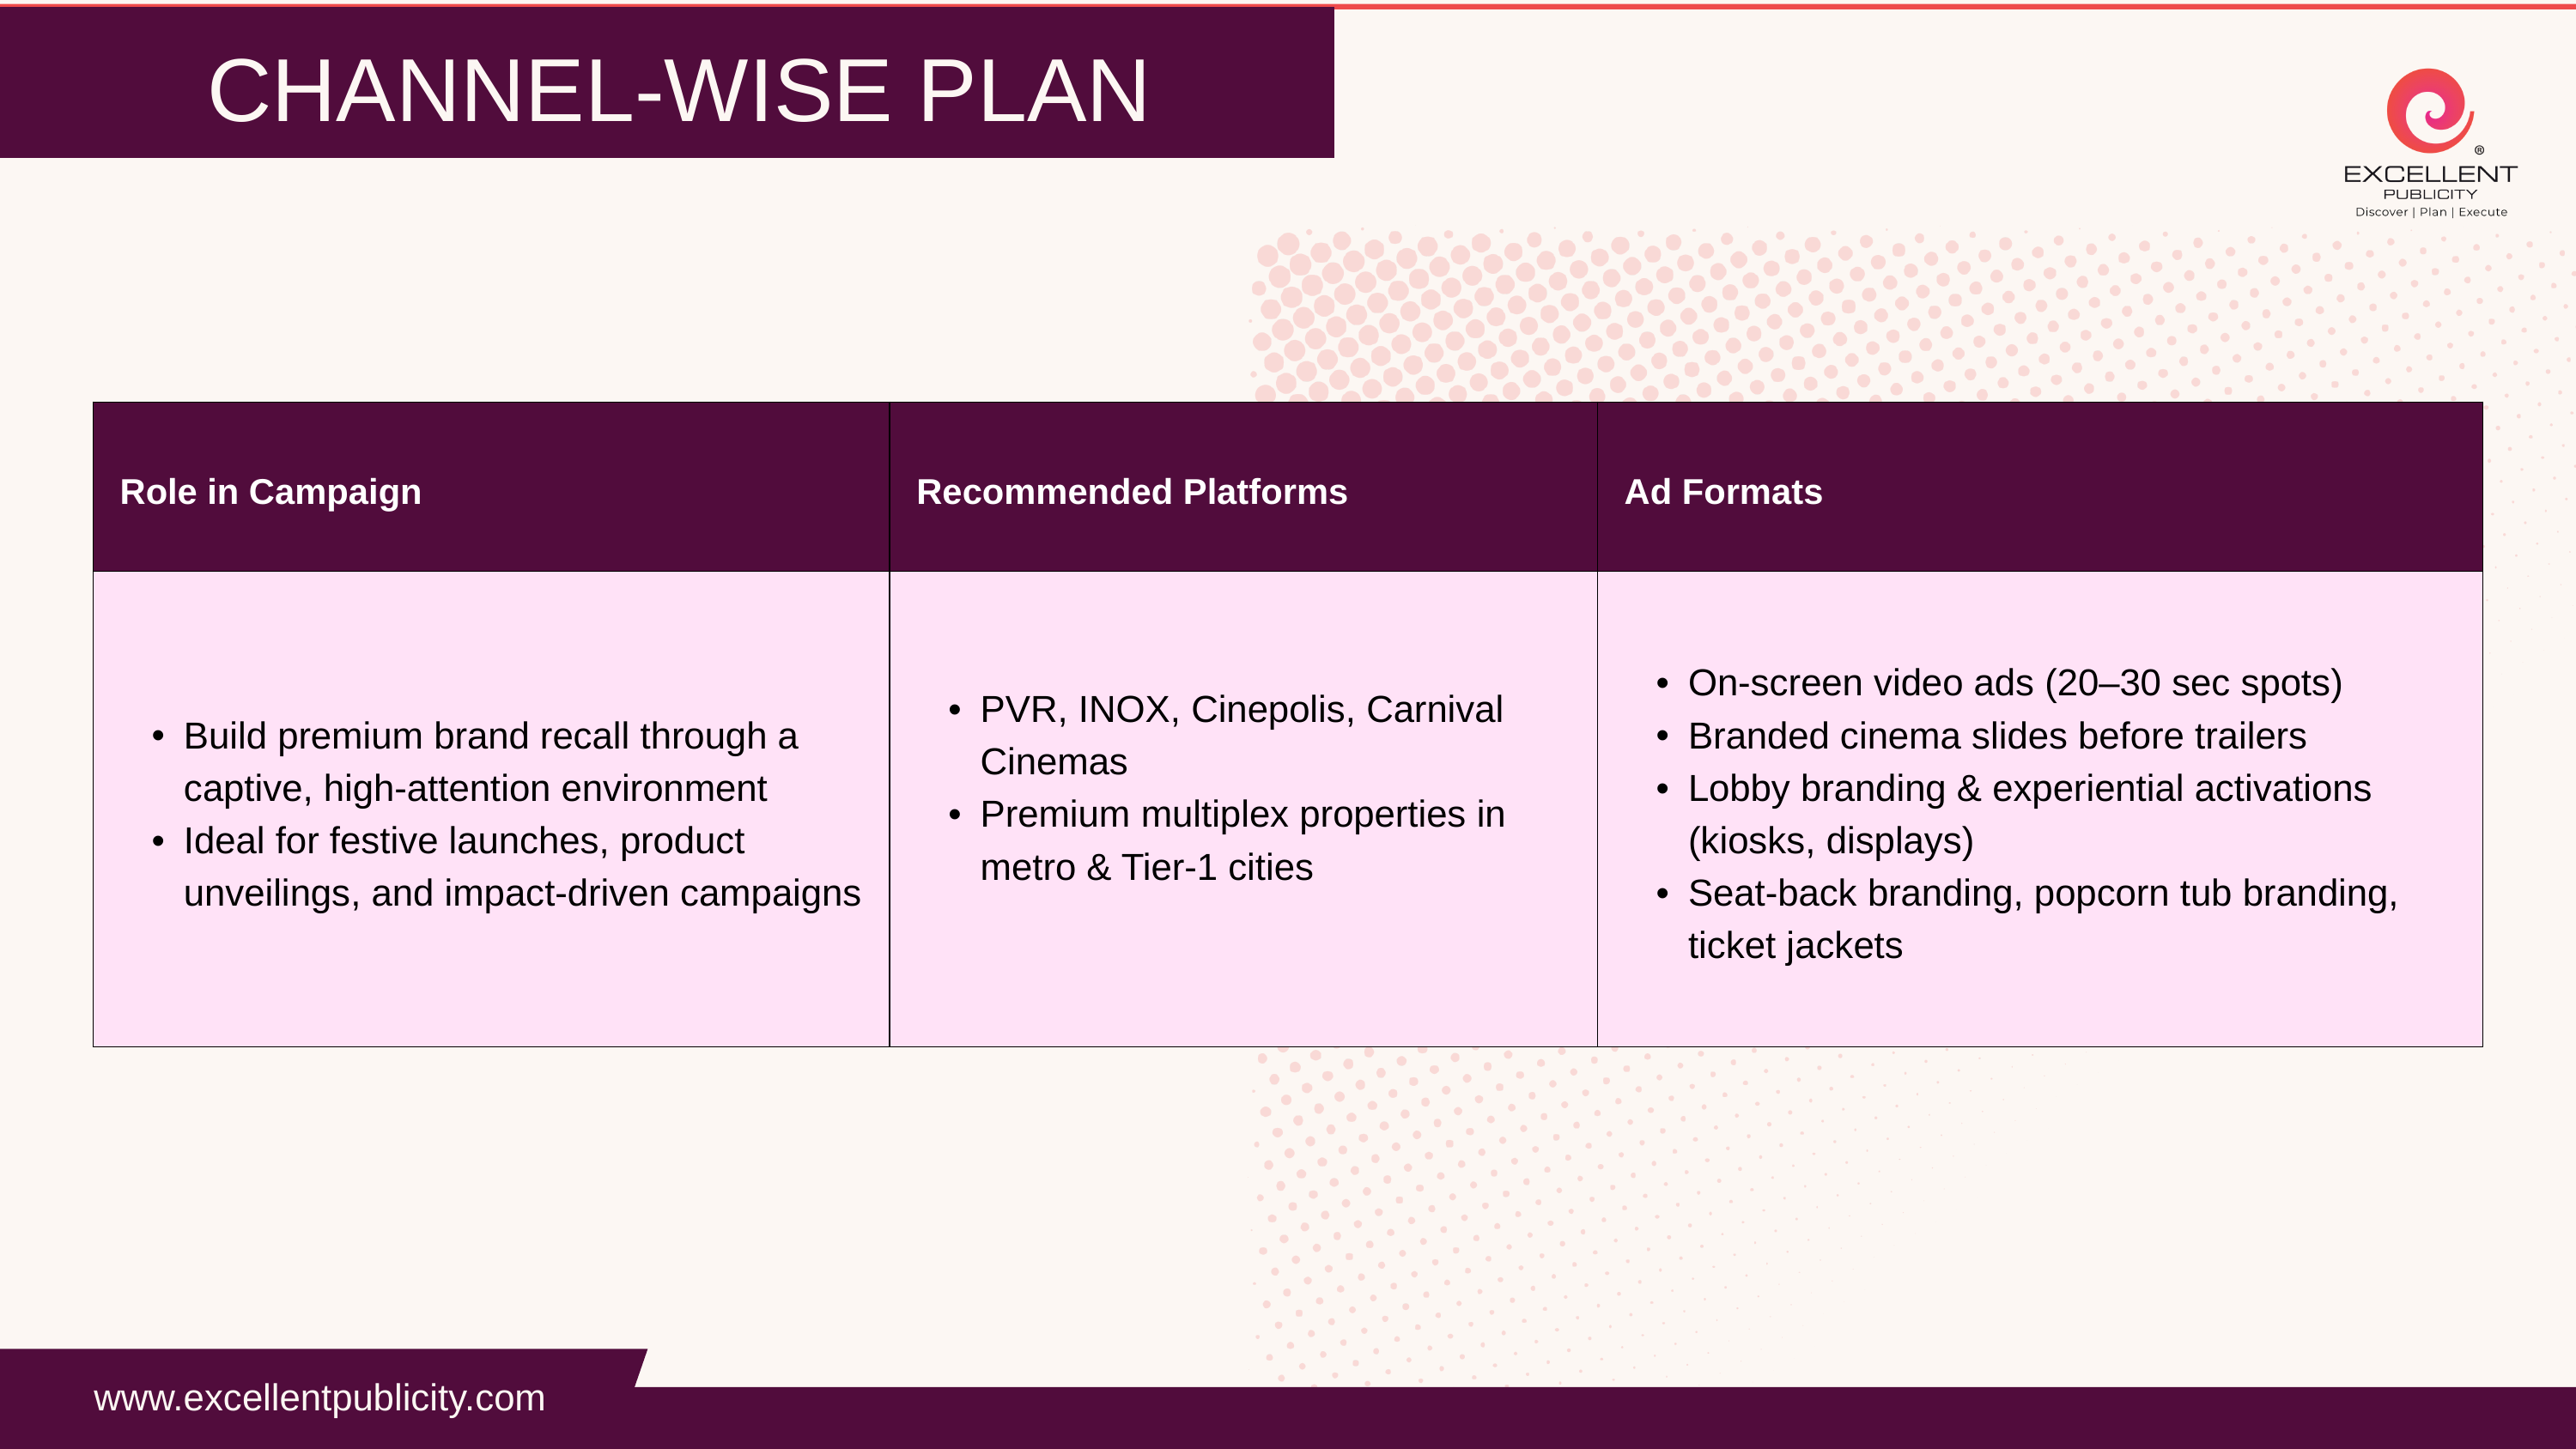

CHANNEL-WISE PLAN CINEMA

| Role in Campaign | Recommended Platforms | Ad Formats |
| --- | --- | --- |
| Build premium brand recall through a captive, high-attention environment Ideal for festive launches, product unveilings, and impact-driven campaigns | PVR, INOX, Cinepolis, Carnival Cinemas Premium multiplex properties in metro & Tier-1 cities | On-screen video ads (20–30 sec spots) Branded cinema slides before trailers Lobby branding & experiential activations (kiosks, displays) Seat-back branding, popcorn tub branding, ticket jackets |
| Build premium brand recall through a captive, high-attention environment Ideal for festive launches, product unveilings, and impact-driven campaigns | PVR, INOX, Cinepolis, Carnival Cinemas Premium multiplex properties in metro & Tier-1 cities | On-screen video ads (20–30 sec spots) Branded cinema slides before trailers Lobby branding & experiential activations (kiosks, displays) Seat-back branding, popcorn tub branding, ticket jackets |
| Build premium brand recall through a captive, high-attention environment Ideal for festive launches, product unveilings, and impact-driven campaigns | PVR, INOX, Cinepolis, Carnival Cinemas Premium multiplex properties in metro & Tier-1 cities | On-screen video ads (20–30 sec spots) Branded cinema slides before trailers Lobby branding & experiential activations (kiosks, displays) Seat-back branding, popcorn tub branding, ticket jackets |

www.excellentpublicity.com